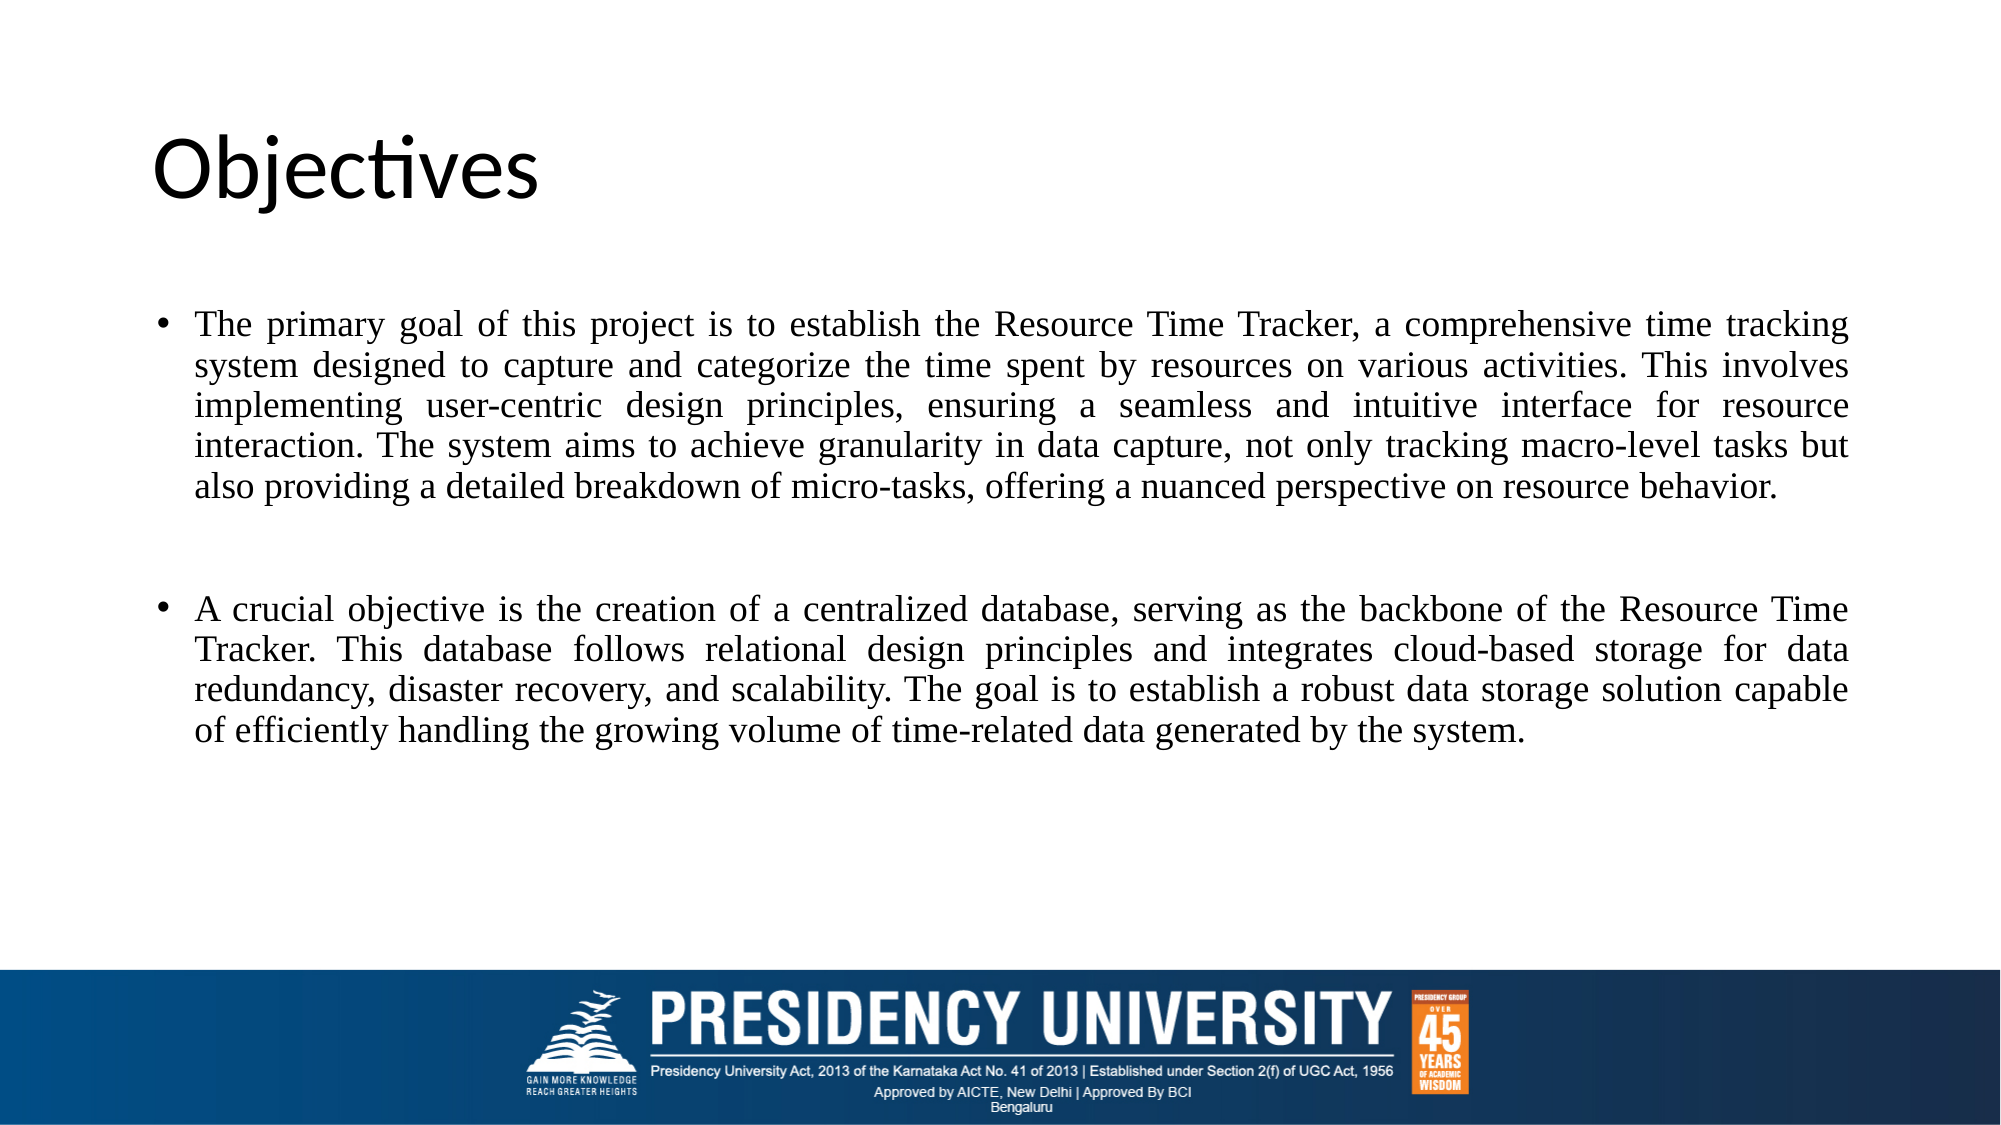

# Objectives

The primary goal of this project is to establish the Resource Time Tracker, a comprehensive time tracking system designed to capture and categorize the time spent by resources on various activities. This involves implementing user-centric design principles, ensuring a seamless and intuitive interface for resource interaction. The system aims to achieve granularity in data capture, not only tracking macro-level tasks but also providing a detailed breakdown of micro-tasks, offering a nuanced perspective on resource behavior.

A crucial objective is the creation of a centralized database, serving as the backbone of the Resource Time Tracker. This database follows relational design principles and integrates cloud-based storage for data redundancy, disaster recovery, and scalability. The goal is to establish a robust data storage solution capable of efficiently handling the growing volume of time-related data generated by the system.